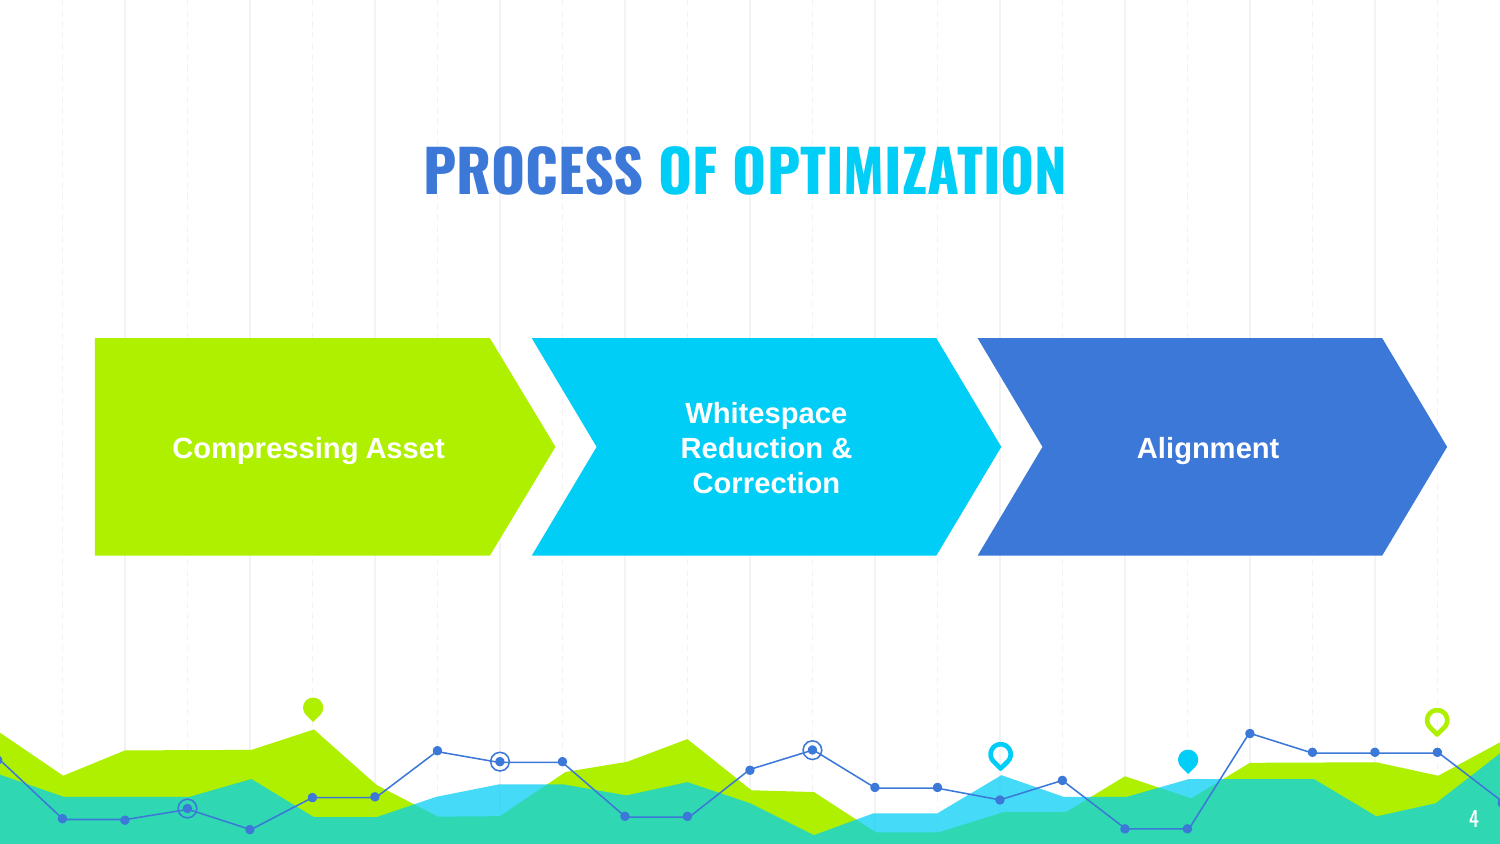

# PROCESS OF OPTIMIZATION
Compressing Asset
Whitespace Reduction & Correction
Alignment
4